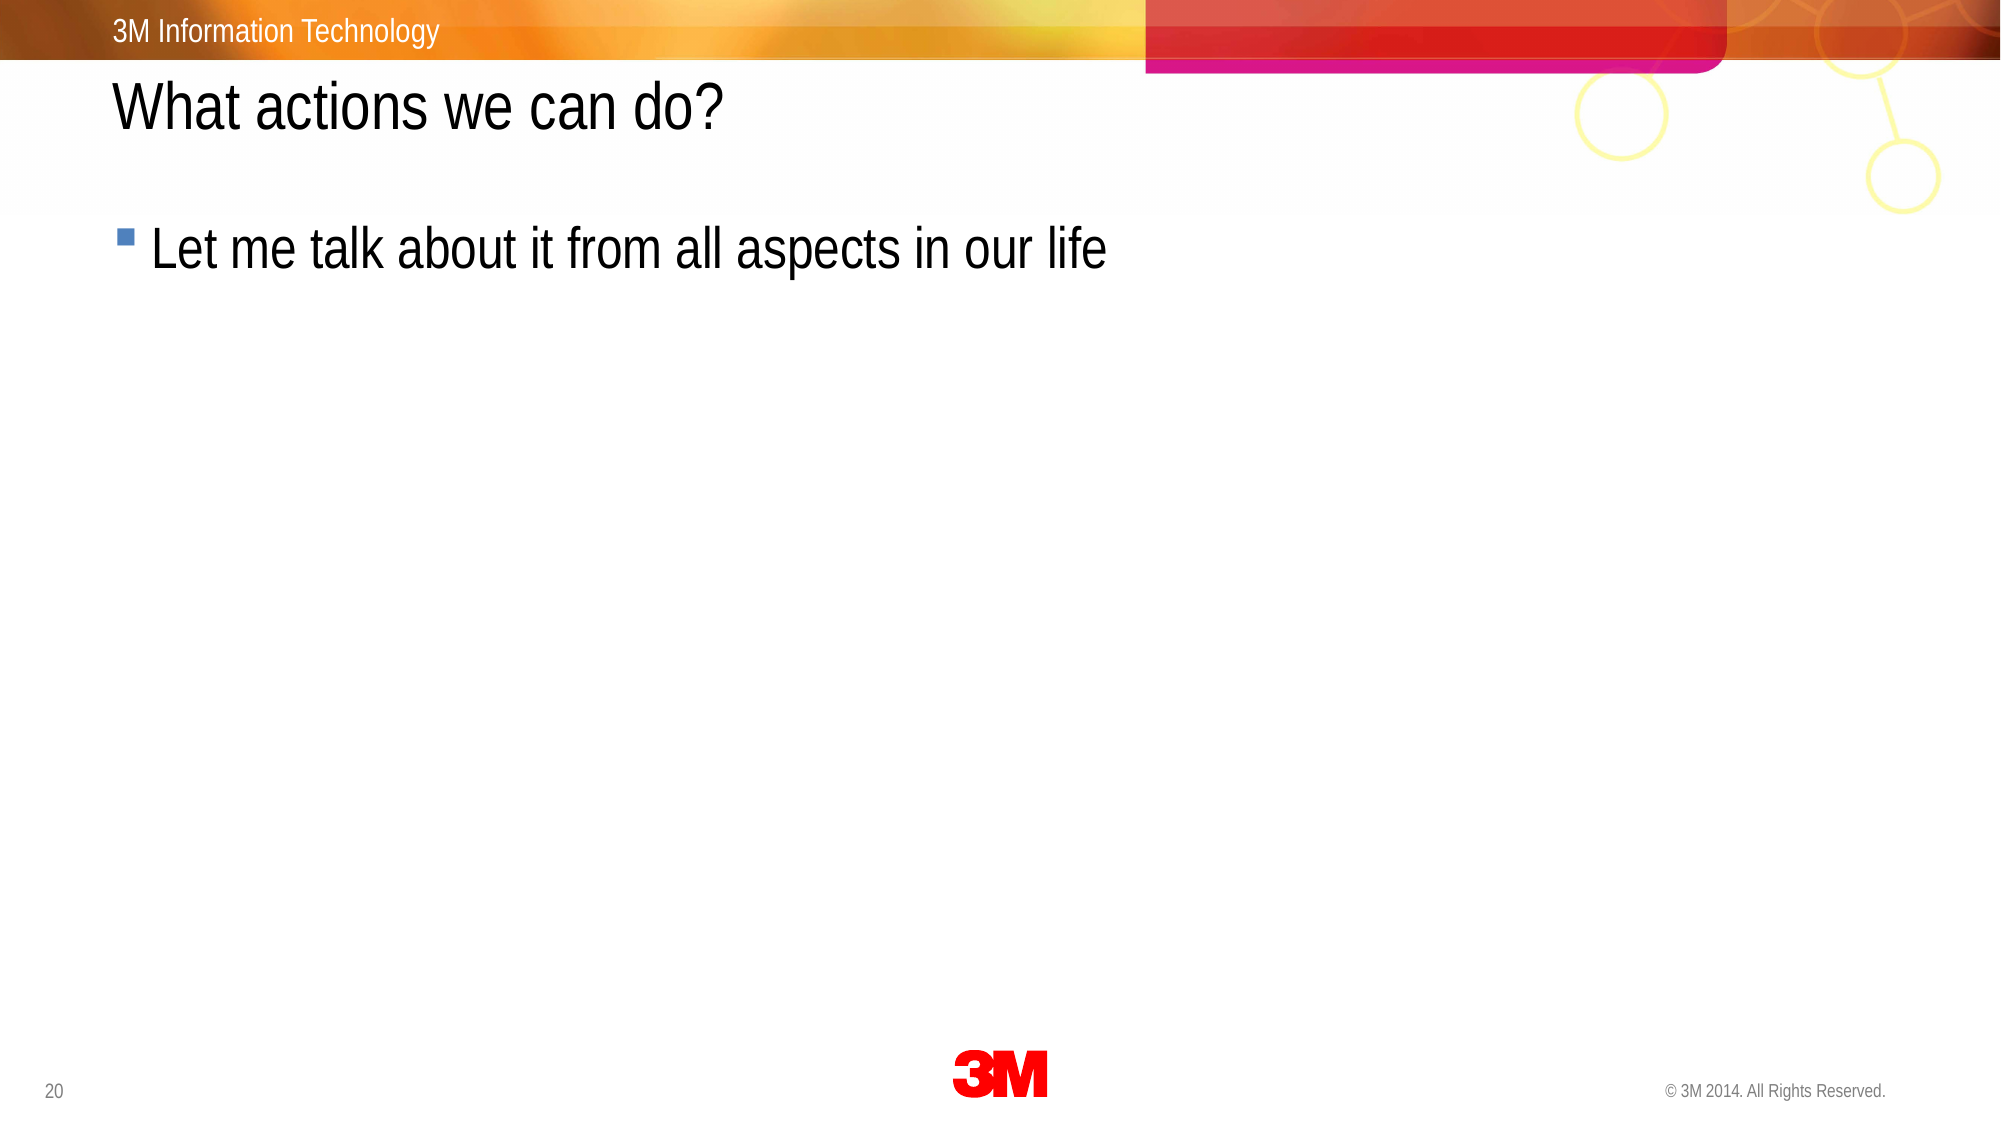

# What actions we can do?
Let me talk about it from all aspects in our life